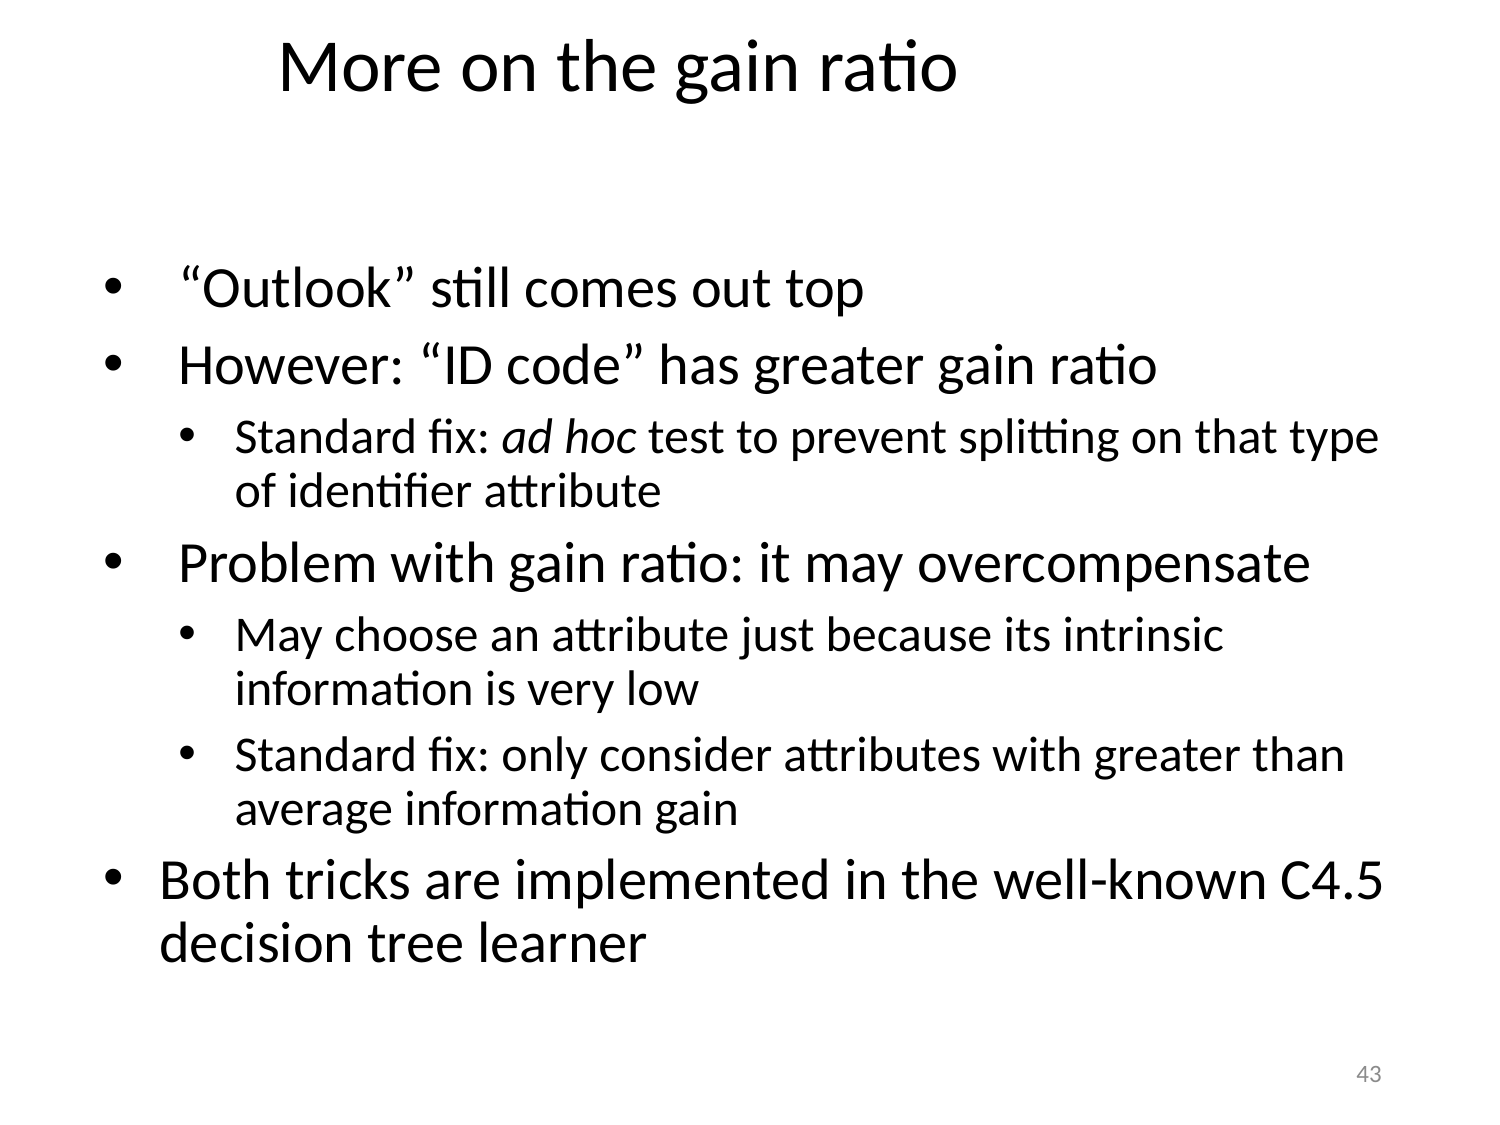

More on the gain ratio
“Outlook” still comes out top
However: “ID code” has greater gain ratio
Standard fix: ad hoc test to prevent splitting on that type of identifier attribute
Problem with gain ratio: it may overcompensate
May choose an attribute just because its intrinsic information is very low
Standard fix: only consider attributes with greater than average information gain
Both tricks are implemented in the well-known C4.5 decision tree learner
43